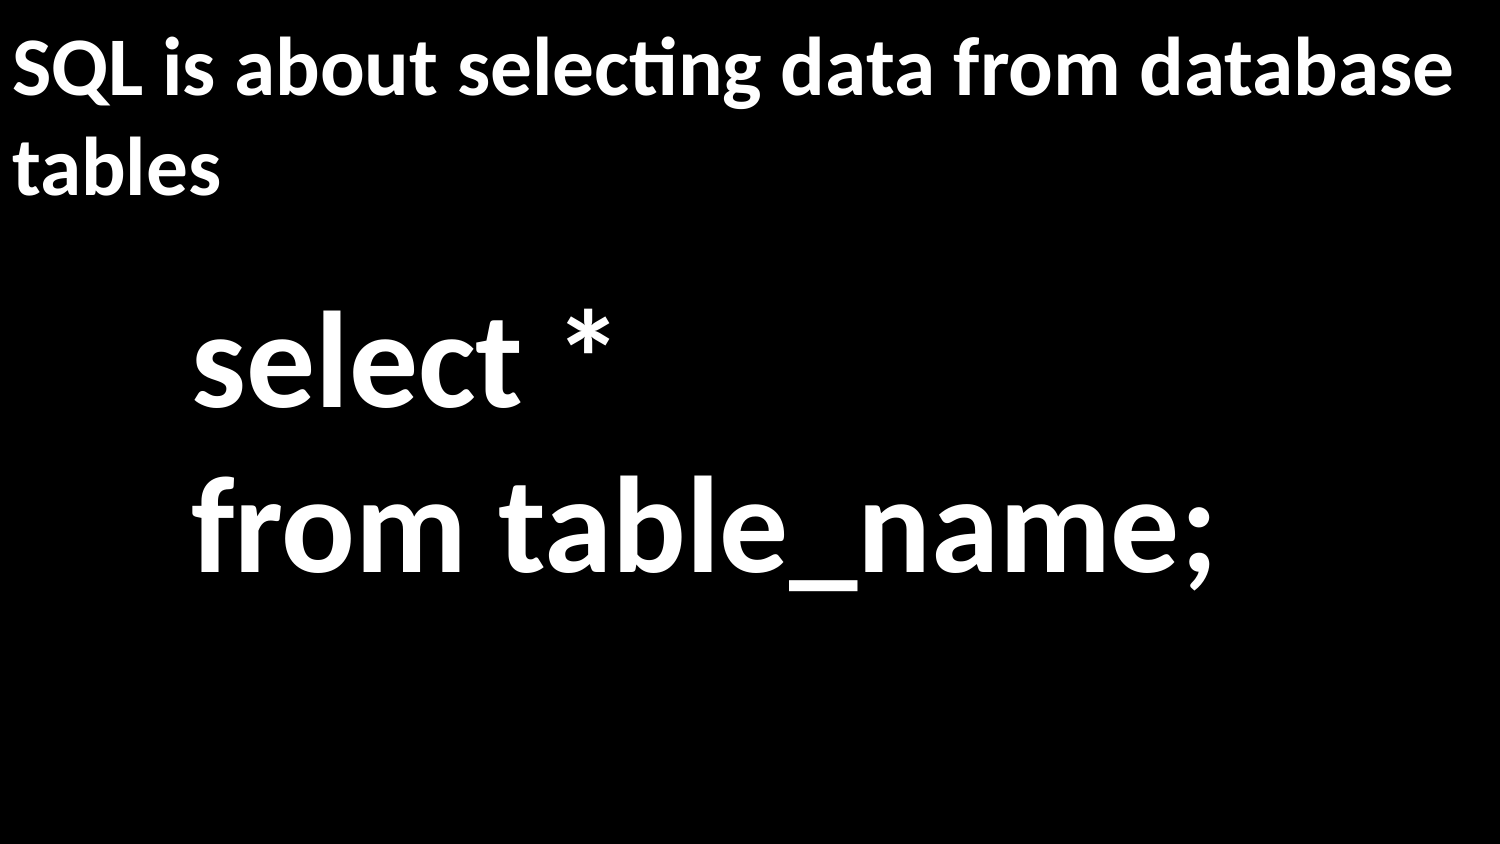

# SQL is about selecting data from database tables
select *
from table_name;